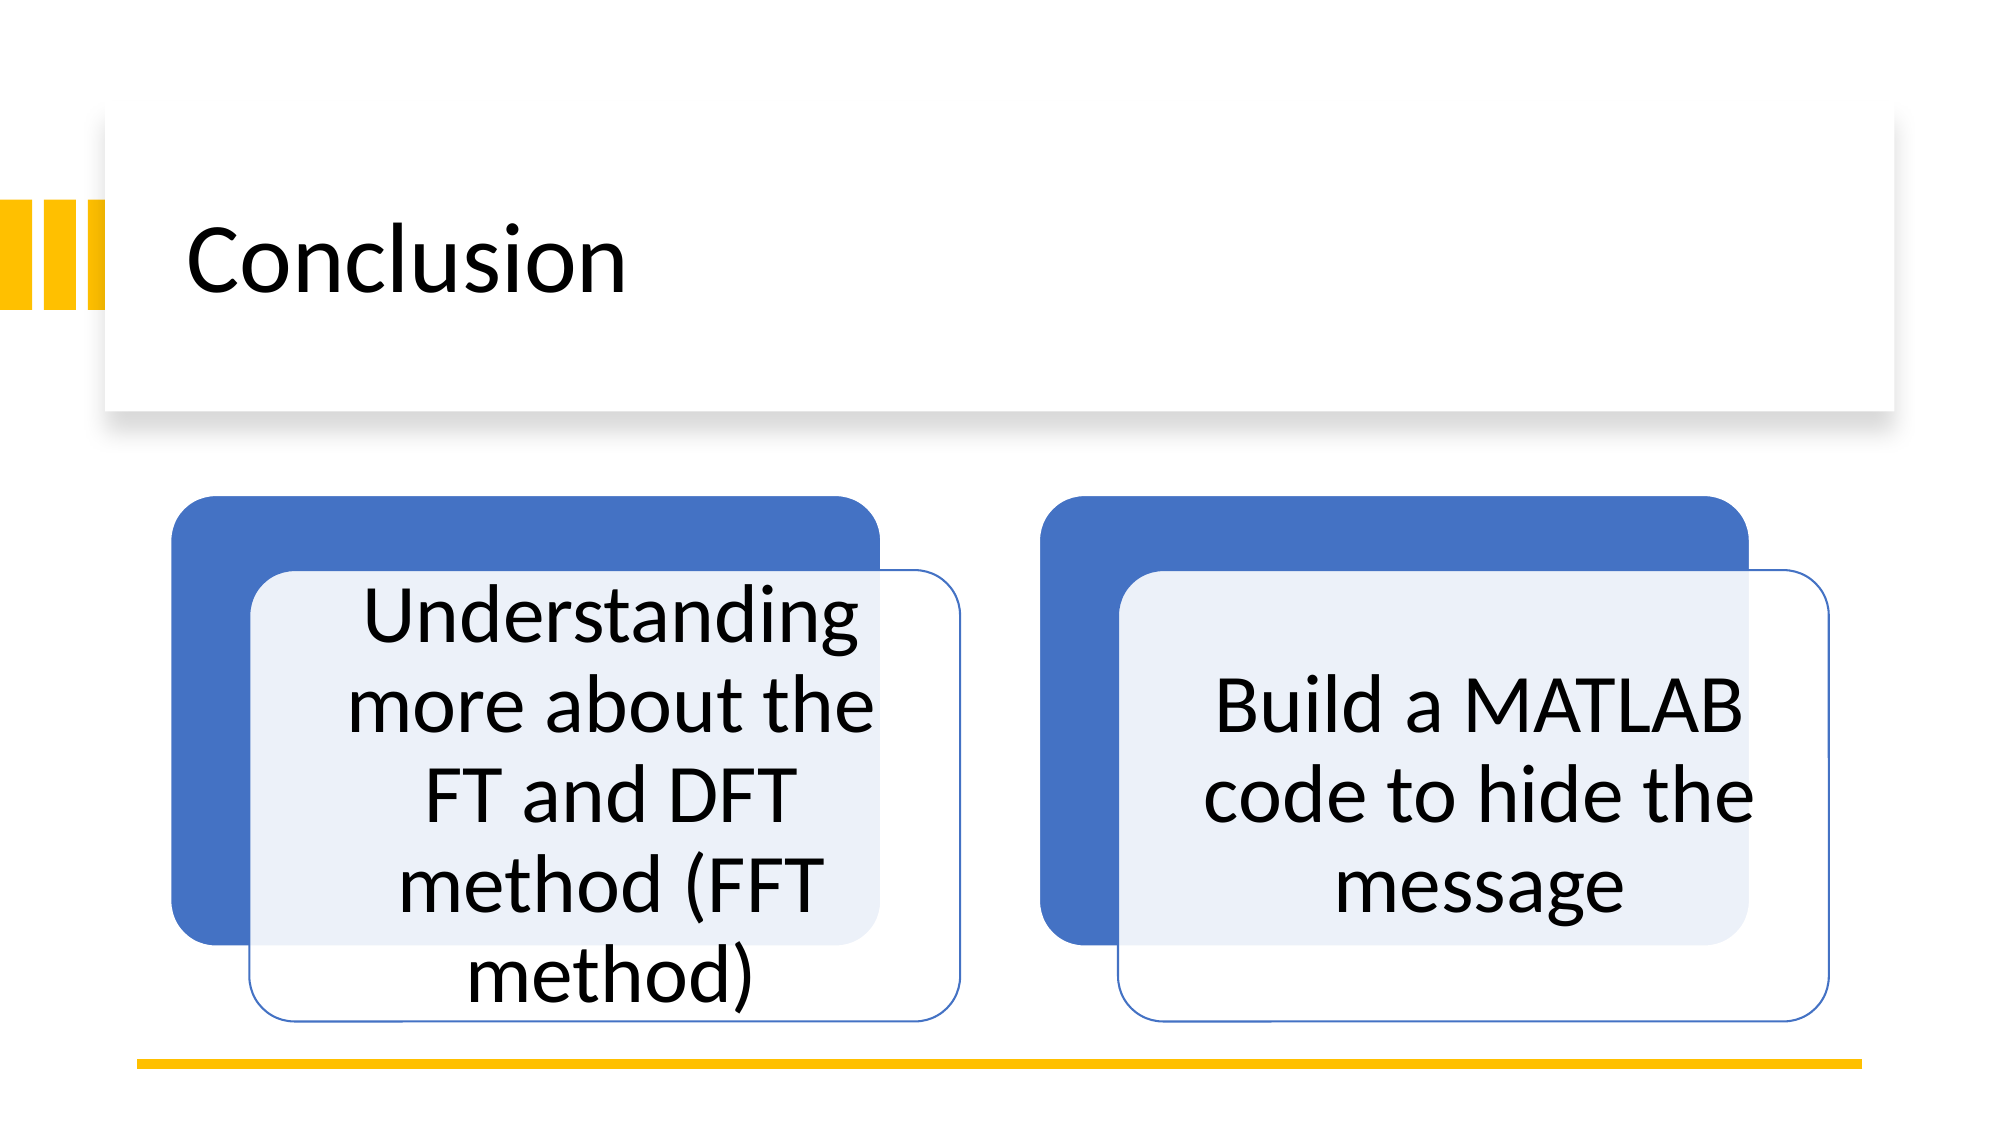

# Conclusion

Understanding more about the FT and DFT method (FFT method)
Build a MATLAB code to hide the message